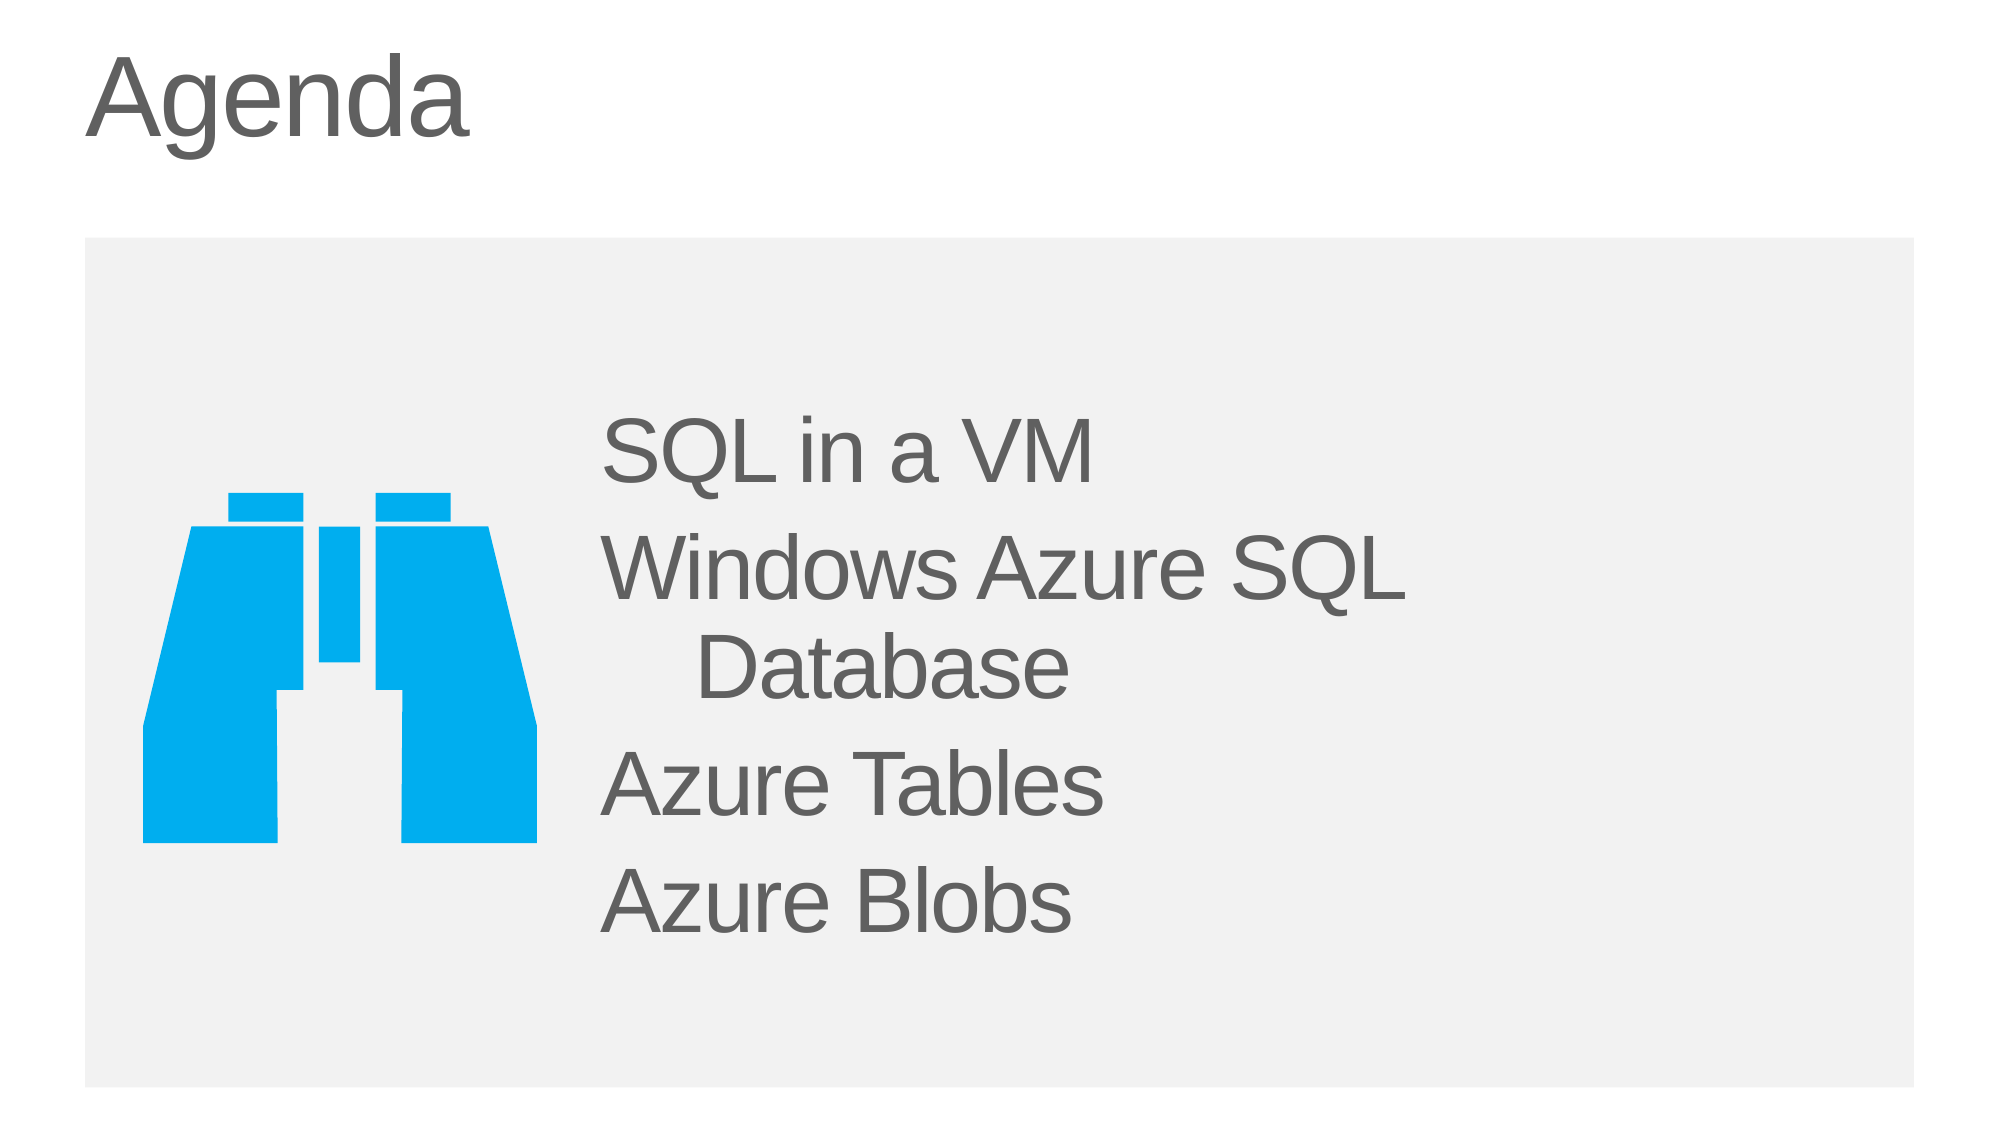

Agenda
SQL in a VM
Windows Azure SQL Database
Azure Tables
Azure Blobs